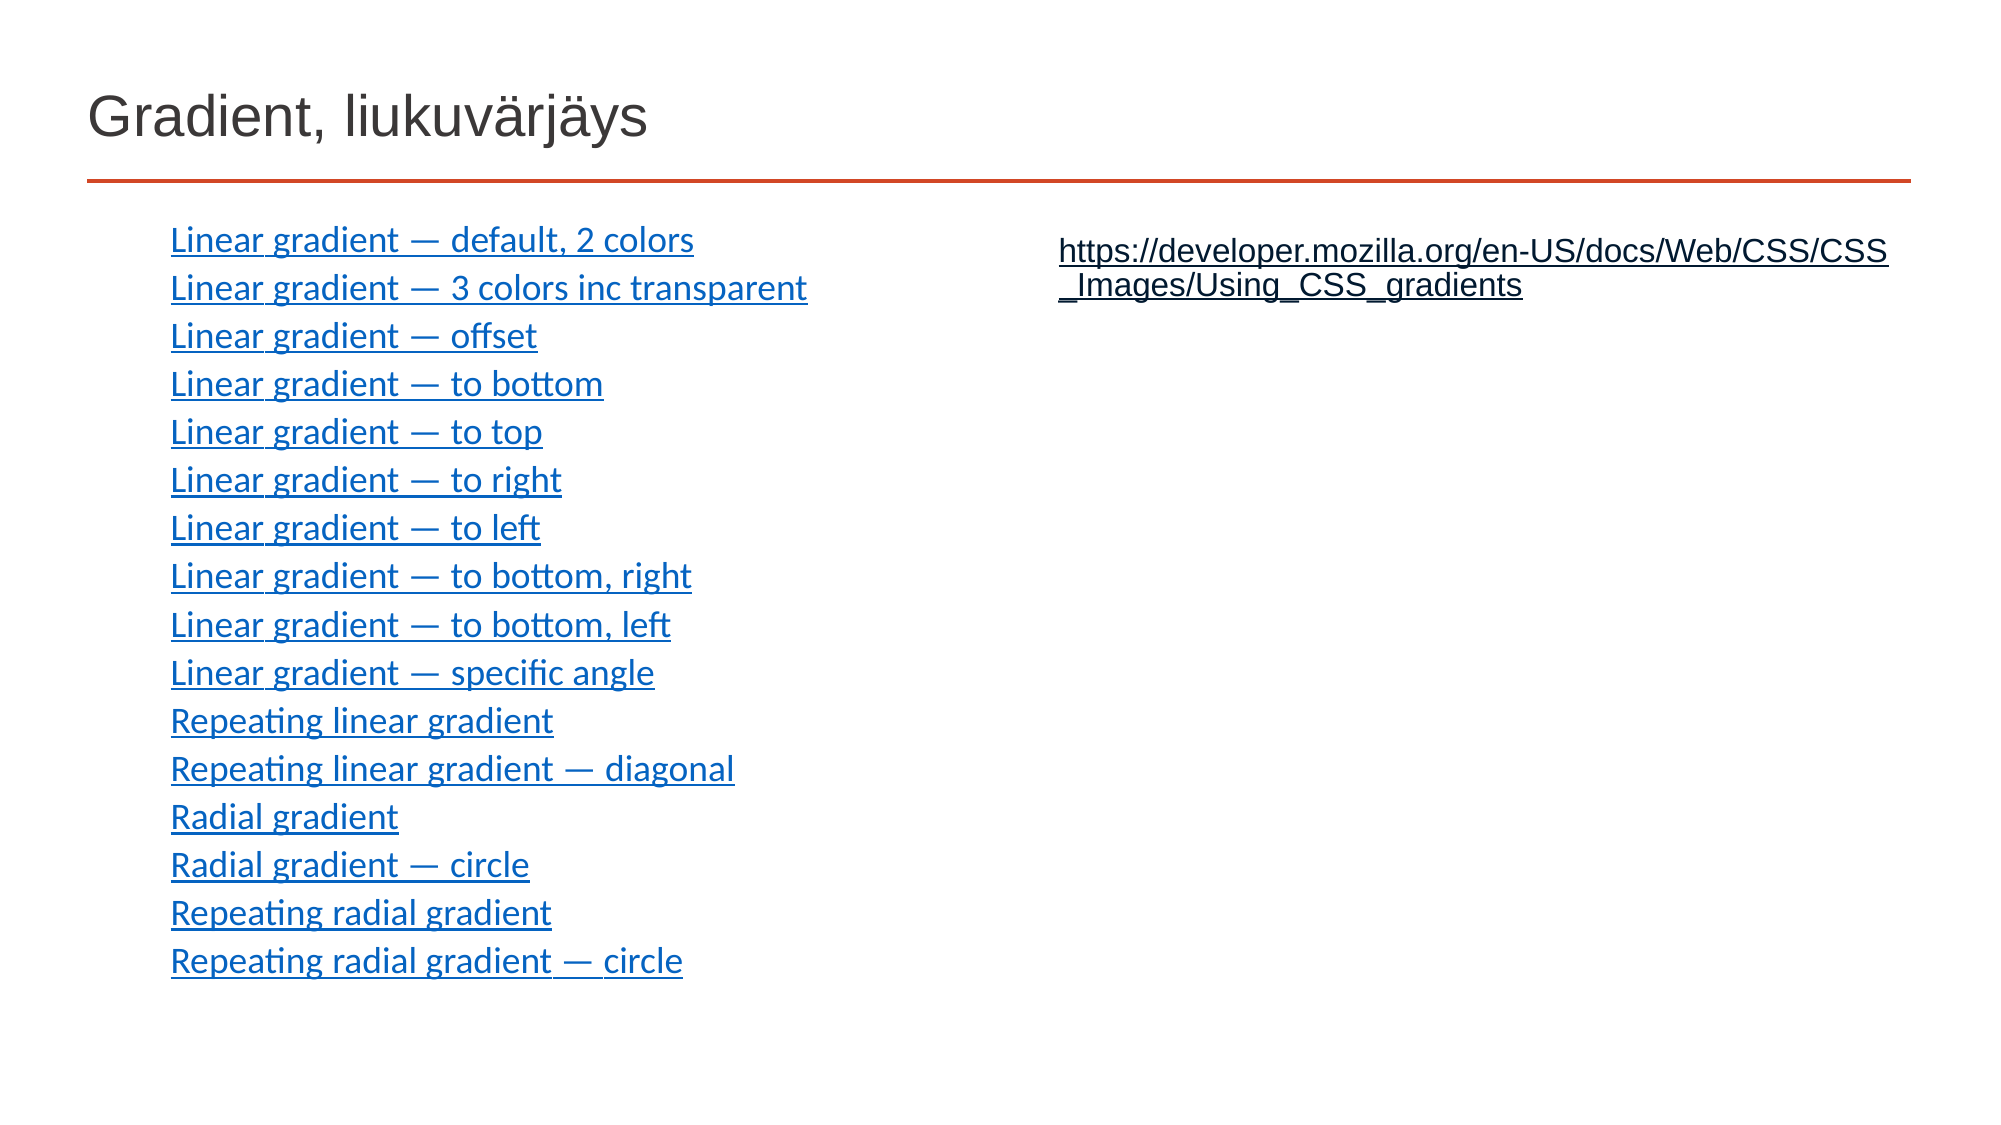

# Gradient, liukuvärjäys
Linear gradient — default, 2 colors
Linear gradient — 3 colors inc transparent
Linear gradient — offset
Linear gradient — to bottom
Linear gradient — to top
Linear gradient — to right
Linear gradient — to left
Linear gradient — to bottom, right
Linear gradient — to bottom, left
Linear gradient — specific angle
Repeating linear gradient
Repeating linear gradient — diagonal
Radial gradient
Radial gradient — circle
Repeating radial gradient
Repeating radial gradient — circle
https://developer.mozilla.org/en-US/docs/Web/CSS/CSS_Images/Using_CSS_gradients